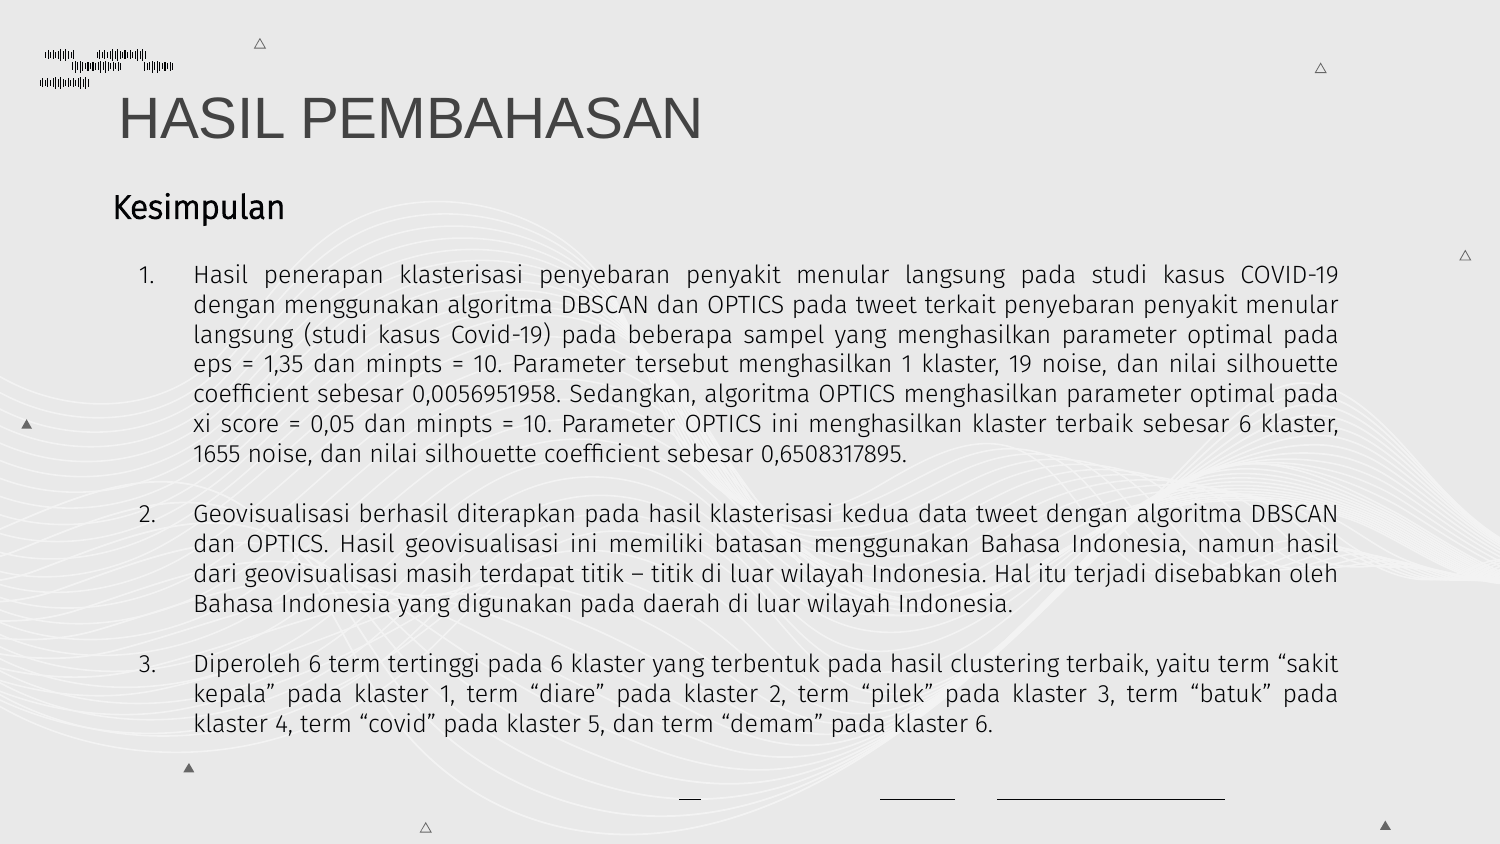

# HASIL PEMBAHASAN
Kesimpulan
Hasil penerapan klasterisasi penyebaran penyakit menular langsung pada studi kasus COVID-19 dengan menggunakan algoritma DBSCAN dan OPTICS pada tweet terkait penyebaran penyakit menular langsung (studi kasus Covid-19) pada beberapa sampel yang menghasilkan parameter optimal pada eps = 1,35 dan minpts = 10. Parameter tersebut menghasilkan 1 klaster, 19 noise, dan nilai silhouette coefficient sebesar 0,0056951958. Sedangkan, algoritma OPTICS menghasilkan parameter optimal pada xi score = 0,05 dan minpts = 10. Parameter OPTICS ini menghasilkan klaster terbaik sebesar 6 klaster, 1655 noise, dan nilai silhouette coefficient sebesar 0,6508317895.

Geovisualisasi berhasil diterapkan pada hasil klasterisasi kedua data tweet dengan algoritma DBSCAN dan OPTICS. Hasil geovisualisasi ini memiliki batasan menggunakan Bahasa Indonesia, namun hasil dari geovisualisasi masih terdapat titik – titik di luar wilayah Indonesia. Hal itu terjadi disebabkan oleh Bahasa Indonesia yang digunakan pada daerah di luar wilayah Indonesia.

Diperoleh 6 term tertinggi pada 6 klaster yang terbentuk pada hasil clustering terbaik, yaitu term “sakit kepala” pada klaster 1, term “diare” pada klaster 2, term “pilek” pada klaster 3, term “batuk” pada klaster 4, term “covid” pada klaster 5, dan term “demam” pada klaster 6.